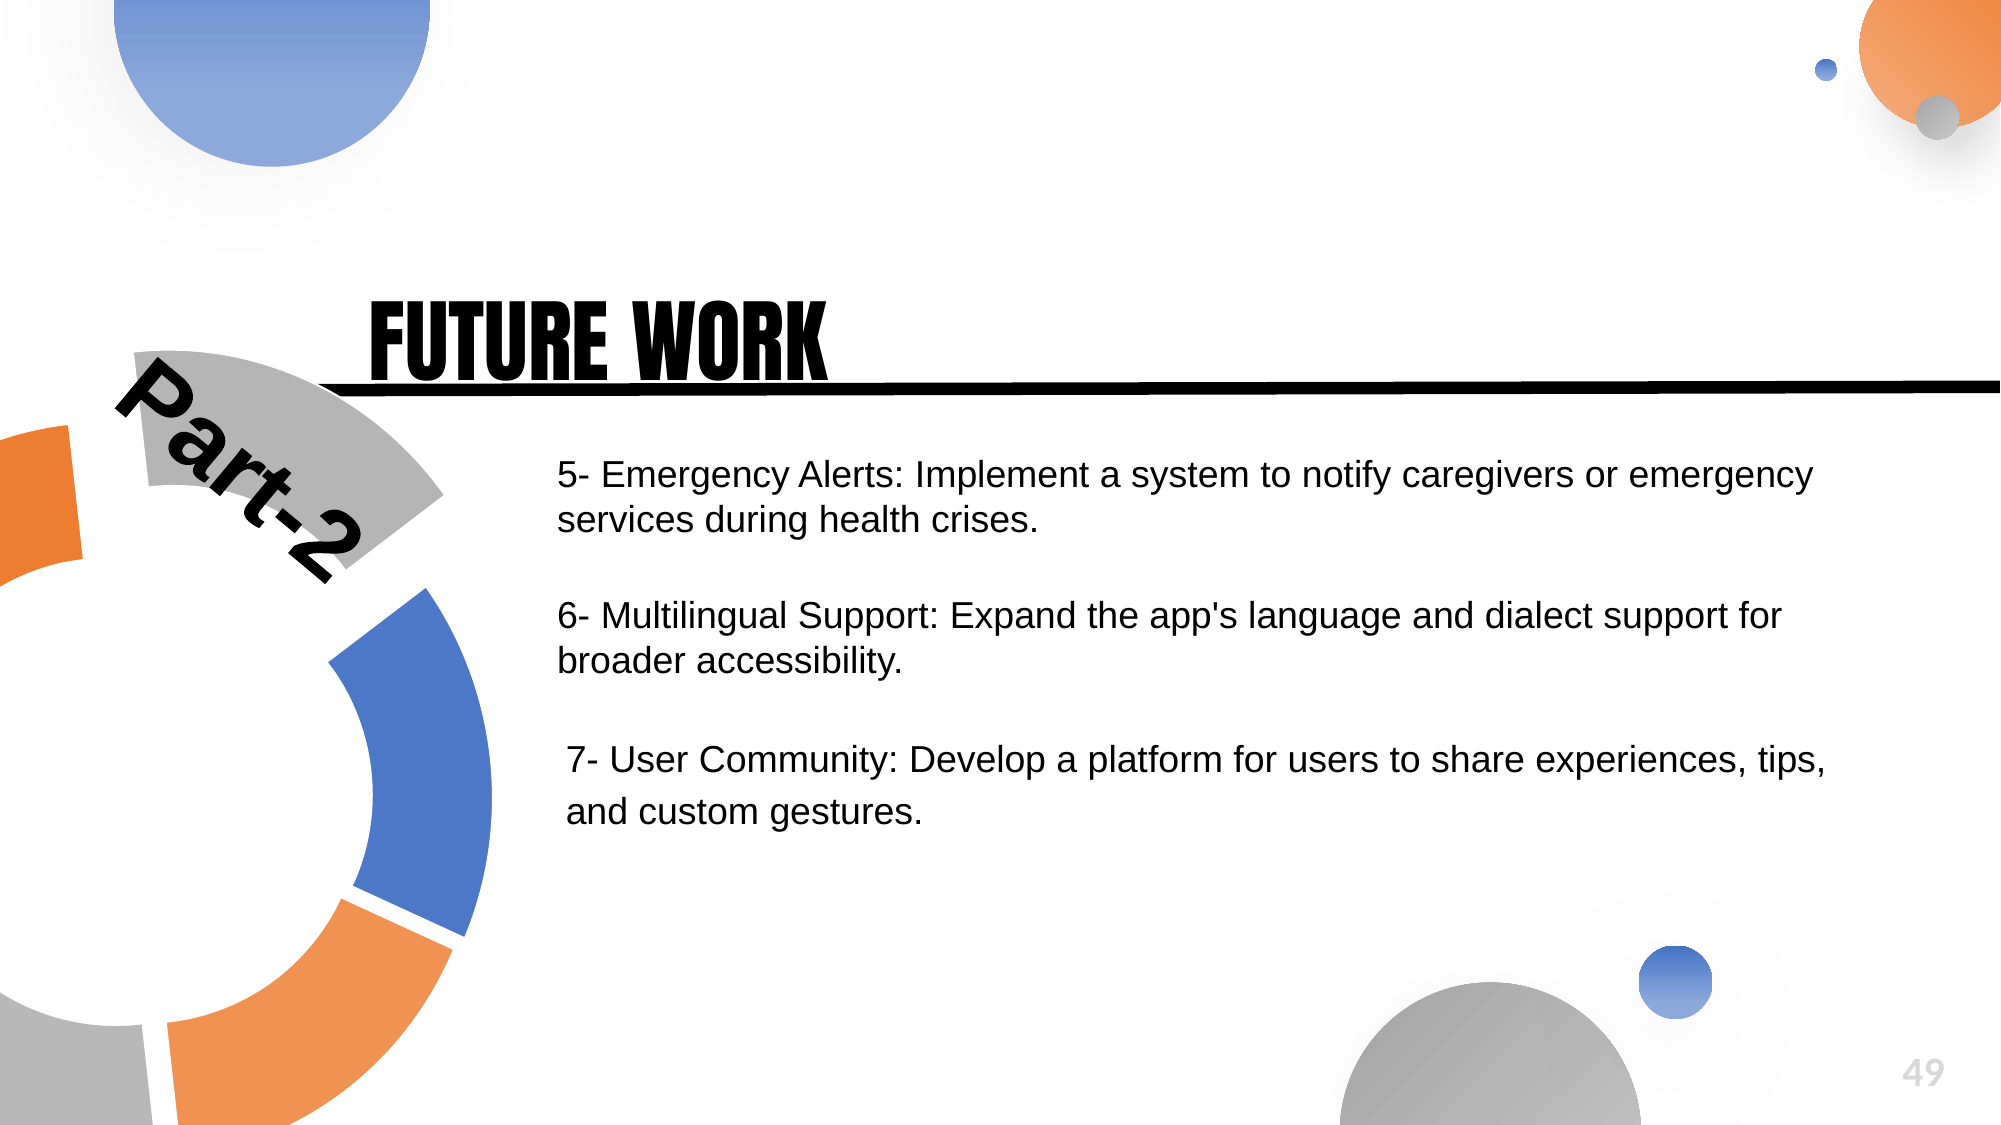

FUTURE WORK

Part-2

5- Emergency Alerts: Implement a system to notify caregivers or emergency services during health crises.
6- Multilingual Support: Expand the app's language and dialect support for broader accessibility.

7- User Community: Develop a platform for users to share experiences, tips, and custom gestures.